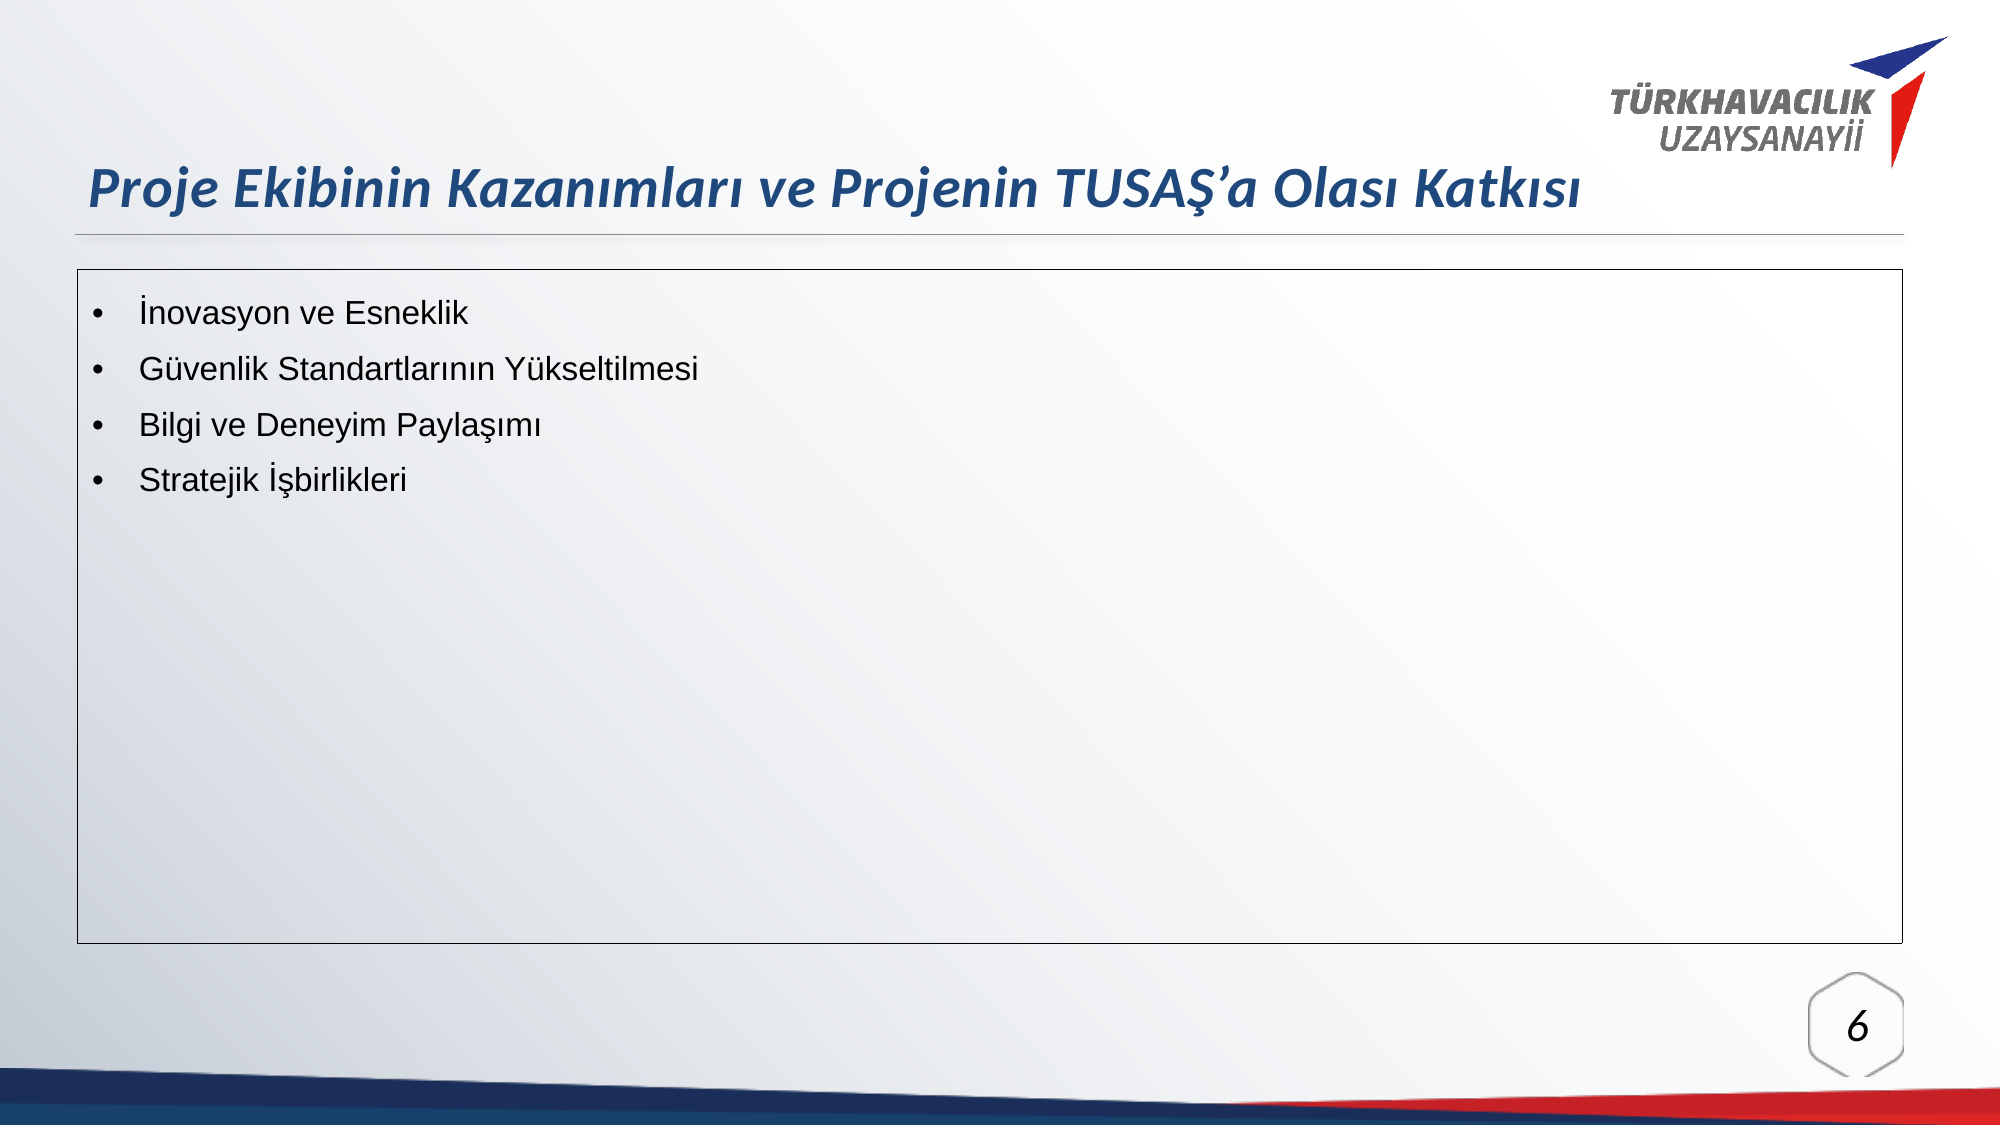

Proje Ekibinin Kazanımları ve Projenin TUSAŞ’a Olası Katkısı

| İnovasyon ve Esneklik Güvenlik Standartlarının Yükseltilmesi Bilgi ve Deneyim Paylaşımı Stratejik İşbirlikleri |
| --- |
6